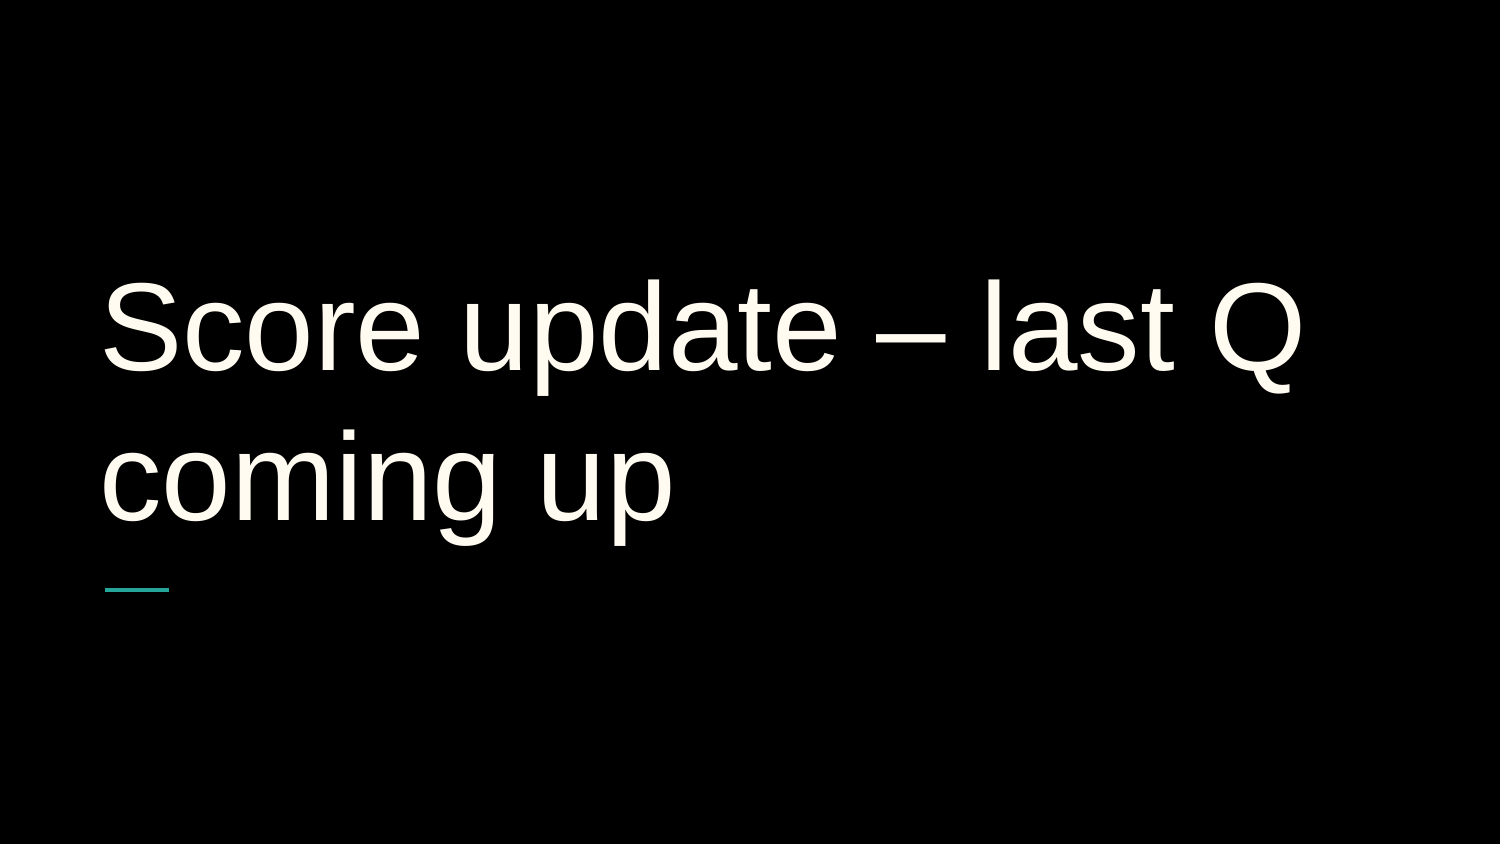

# Score update – last Q coming up